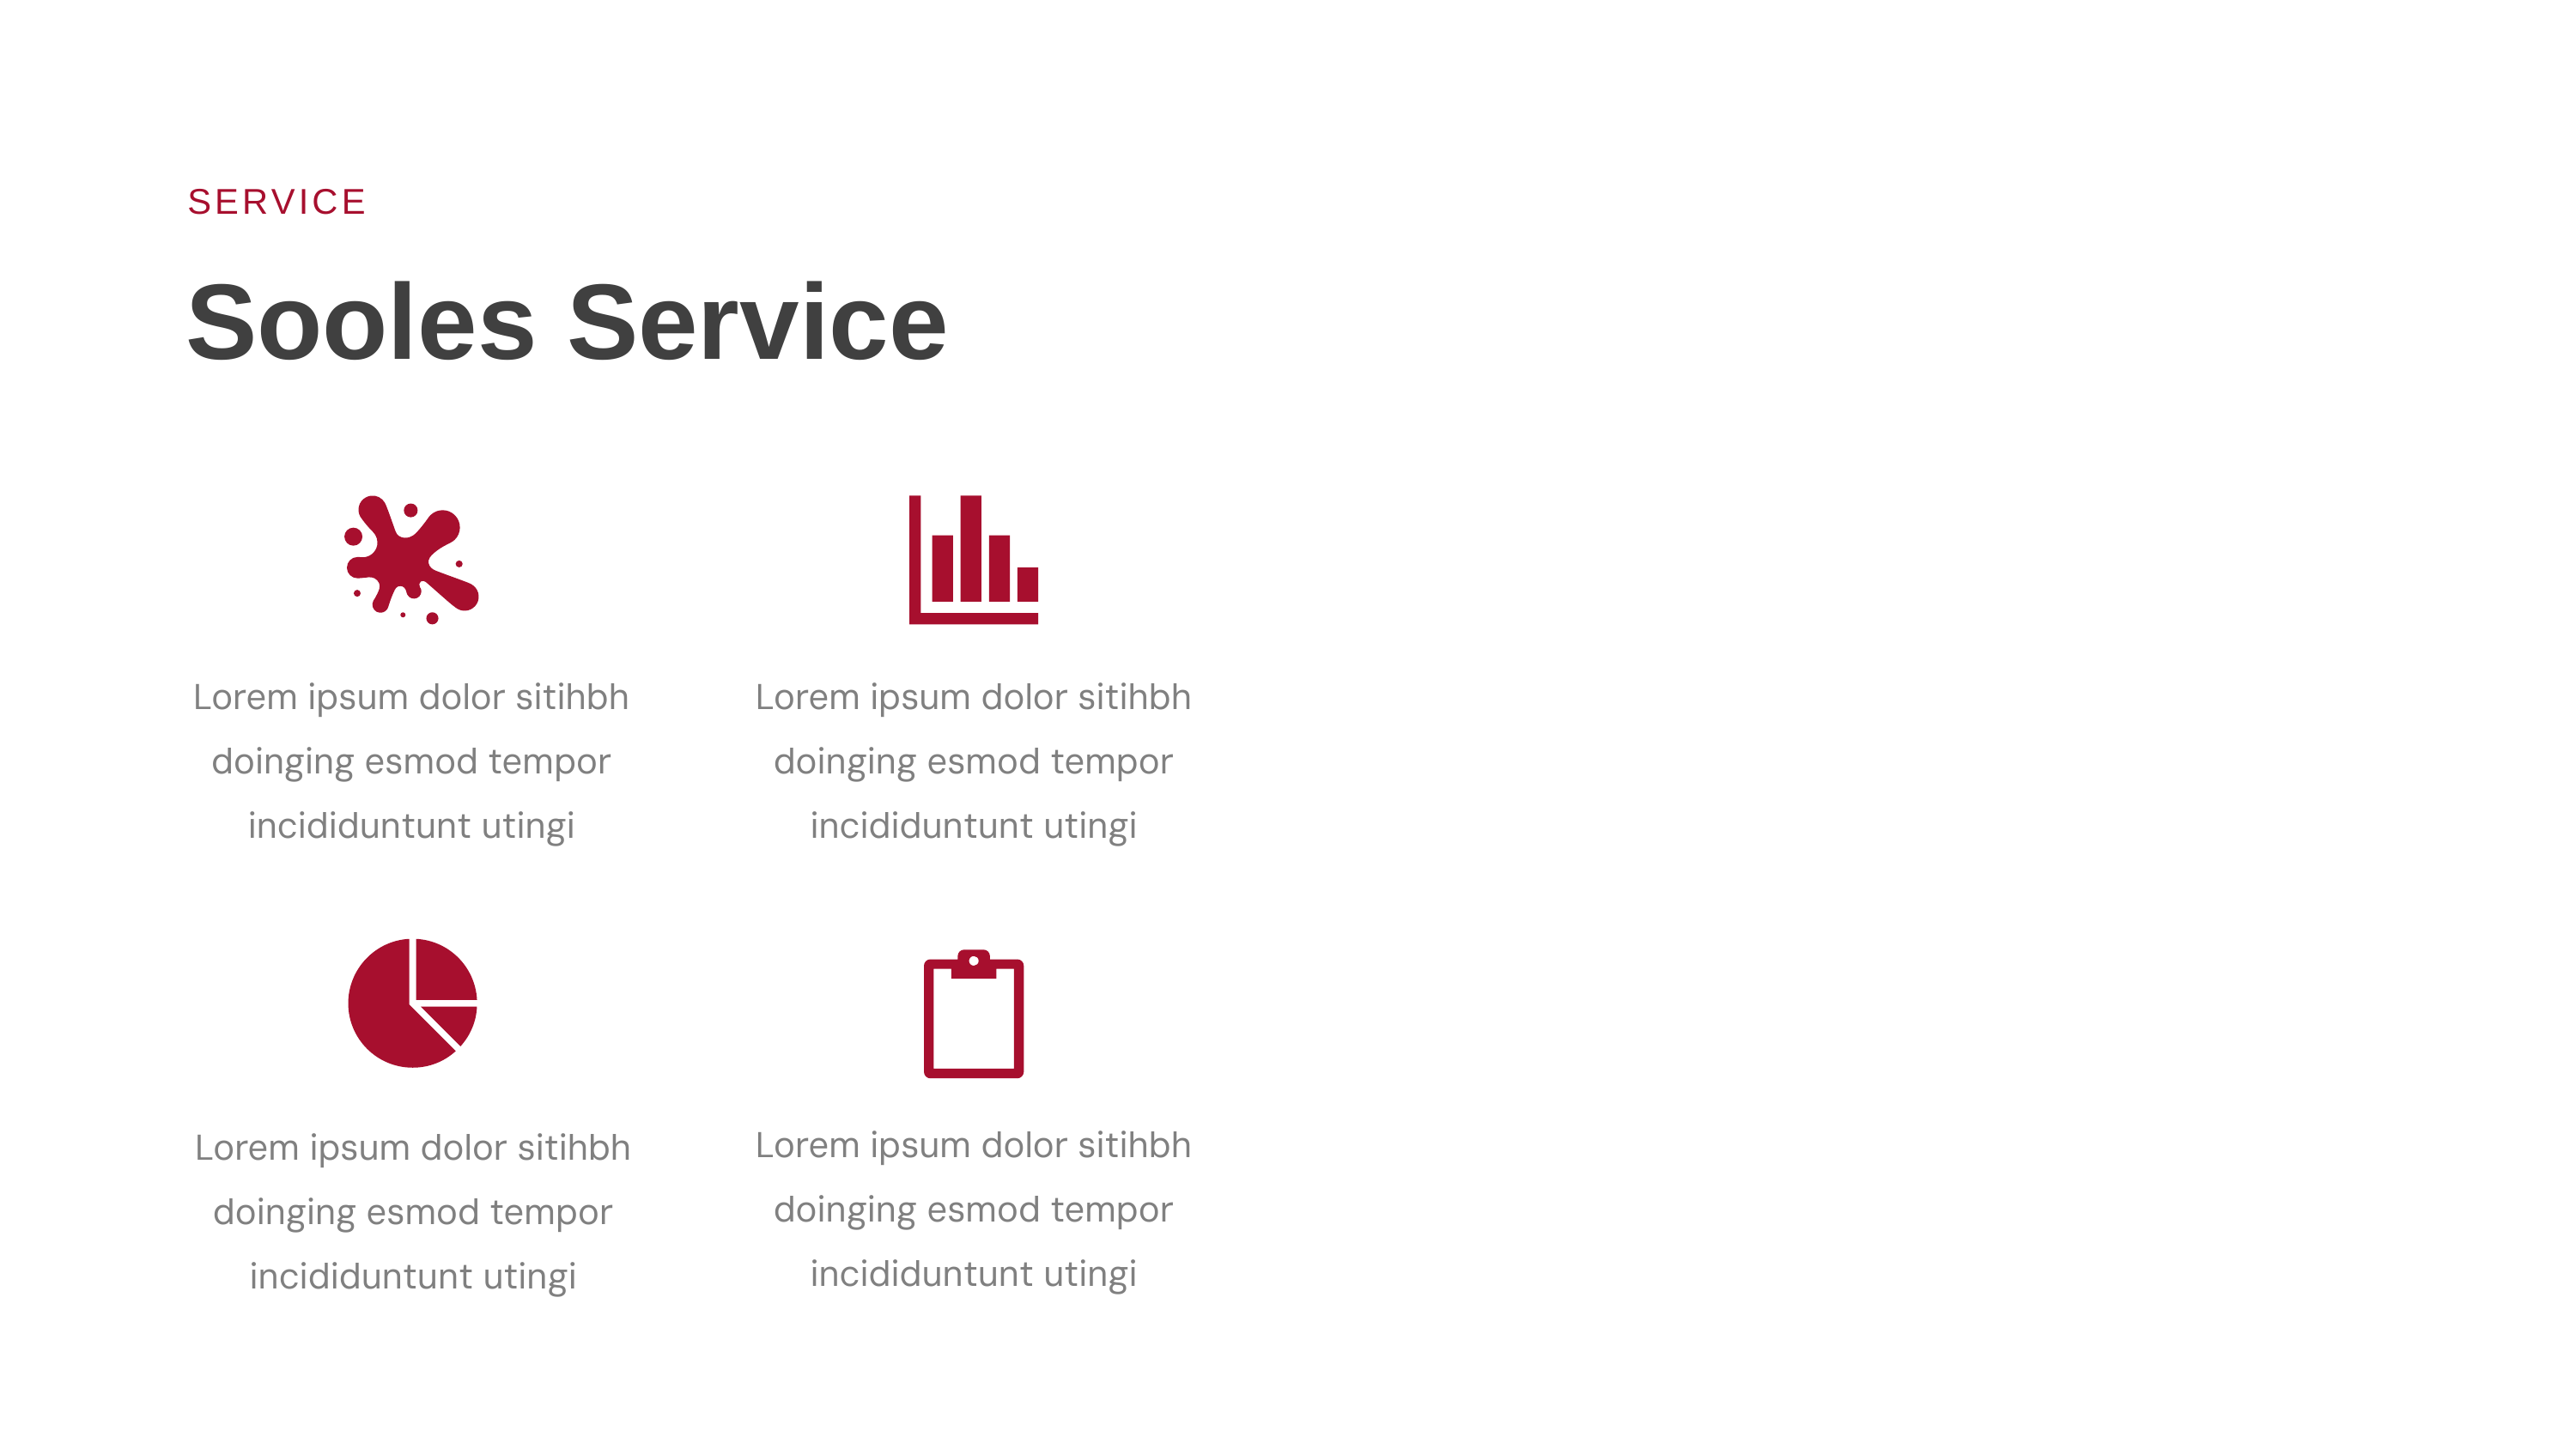

SERVICE
Sooles Service

Lorem ipsum dolor sitihbh doinging esmod tempor incididuntunt utingi
Lorem ipsum dolor sitihbh doinging esmod tempor incididuntunt utingi

Lorem ipsum dolor sitihbh doinging esmod tempor incididuntunt utingi
Lorem ipsum dolor sitihbh doinging esmod tempor incididuntunt utingi